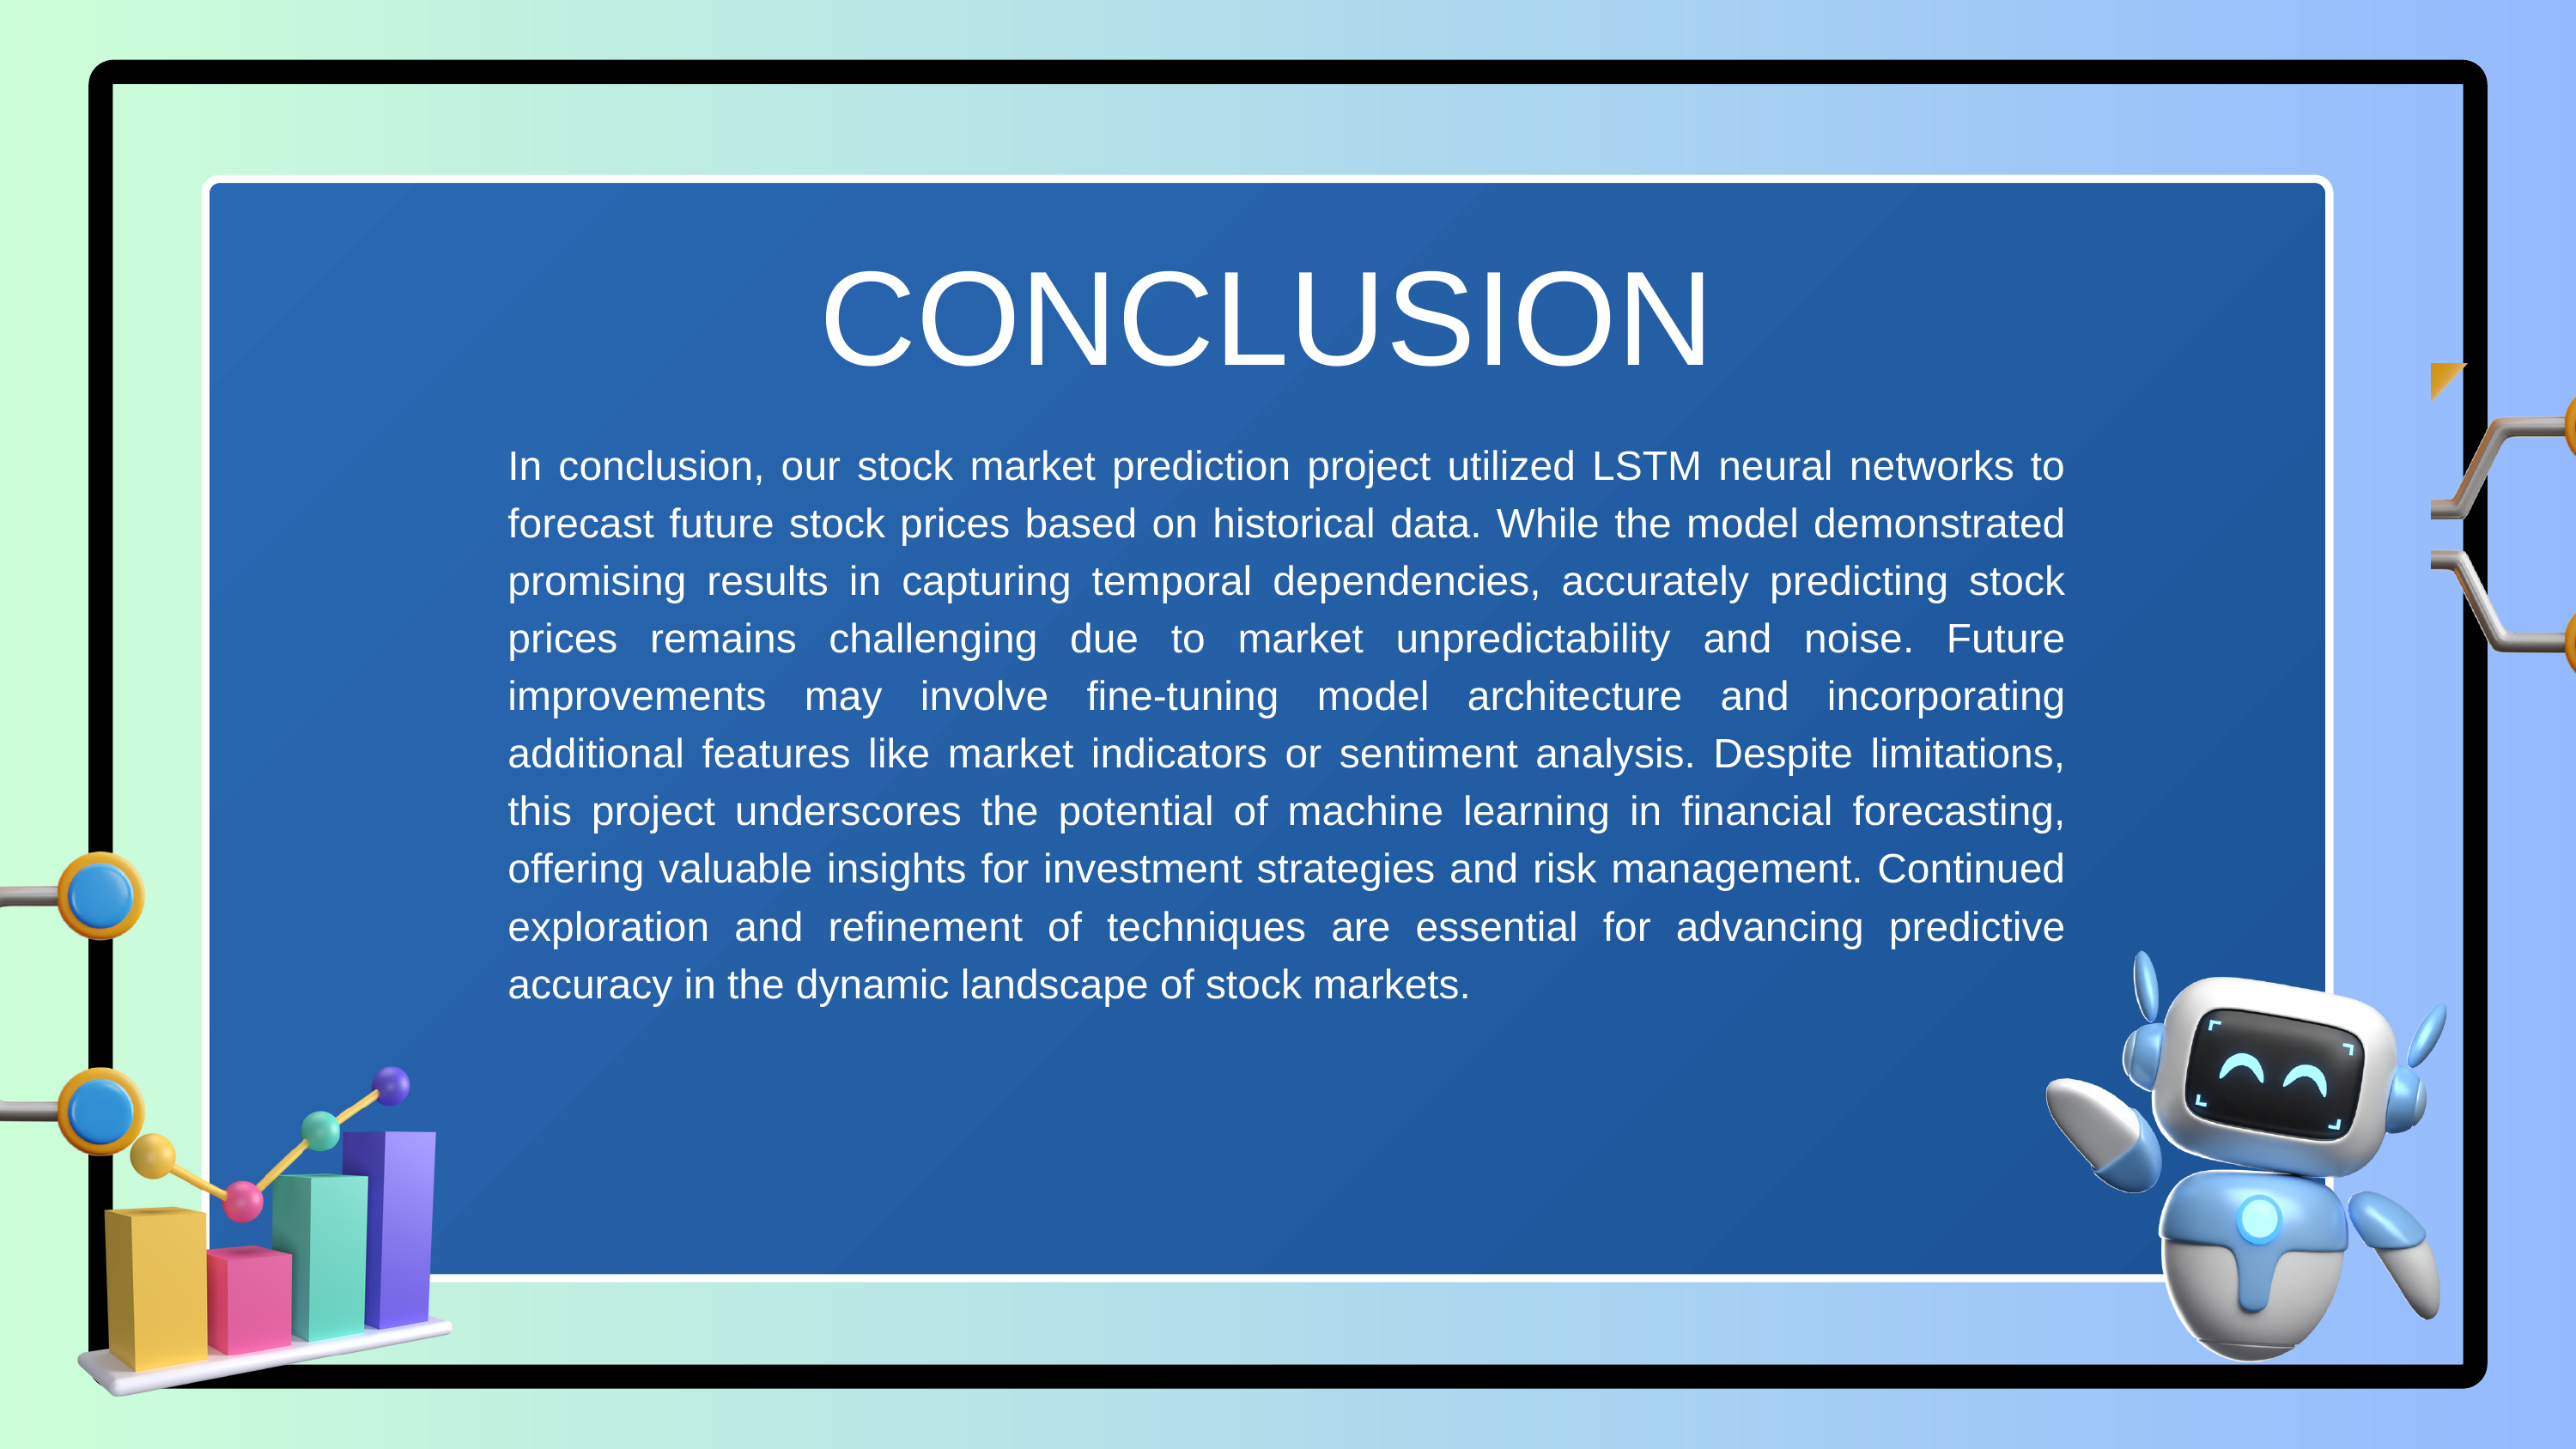

CONCLUSION

In conclusion, our stock market prediction project utilized LSTM neural networks to forecast future stock prices based on historical data. While the model demonstrated promising results in capturing temporal dependencies, accurately predicting stock prices remains challenging due to market unpredictability and noise. Future improvements may involve fine-tuning model architecture and incorporating additional features like market indicators or sentiment analysis. Despite limitations, this project underscores the potential of machine learning in financial forecasting, offering valuable insights for investment strategies and risk management. Continued exploration and refinement of techniques are essential for advancing predictive accuracy in the dynamic landscape of stock markets.